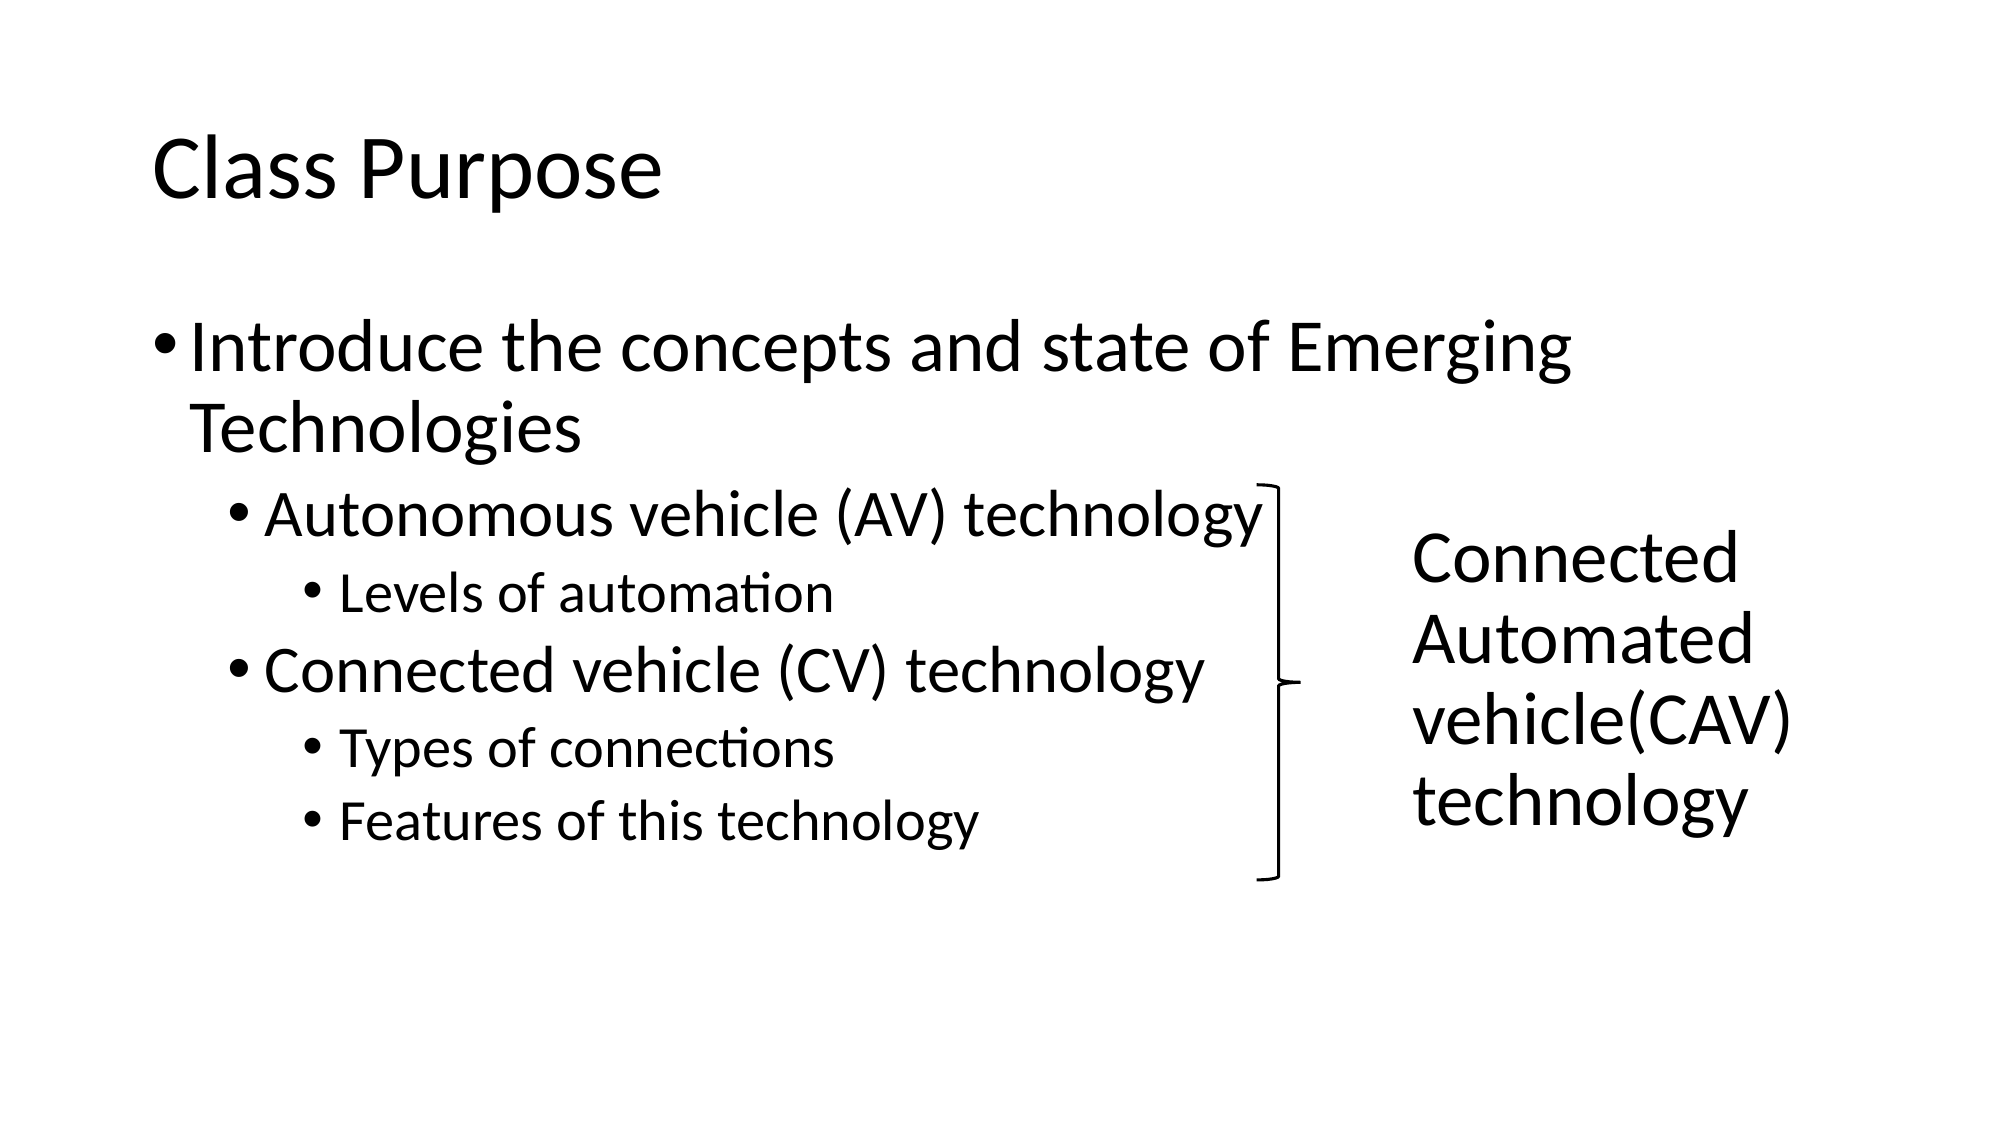

# Class Purpose
Introduce the concepts and state of Emerging Technologies
Autonomous vehicle (AV) technology
Levels of automation
Connected vehicle (CV) technology
Types of connections
Features of this technology

Connected Automated vehicle(CAV) technology